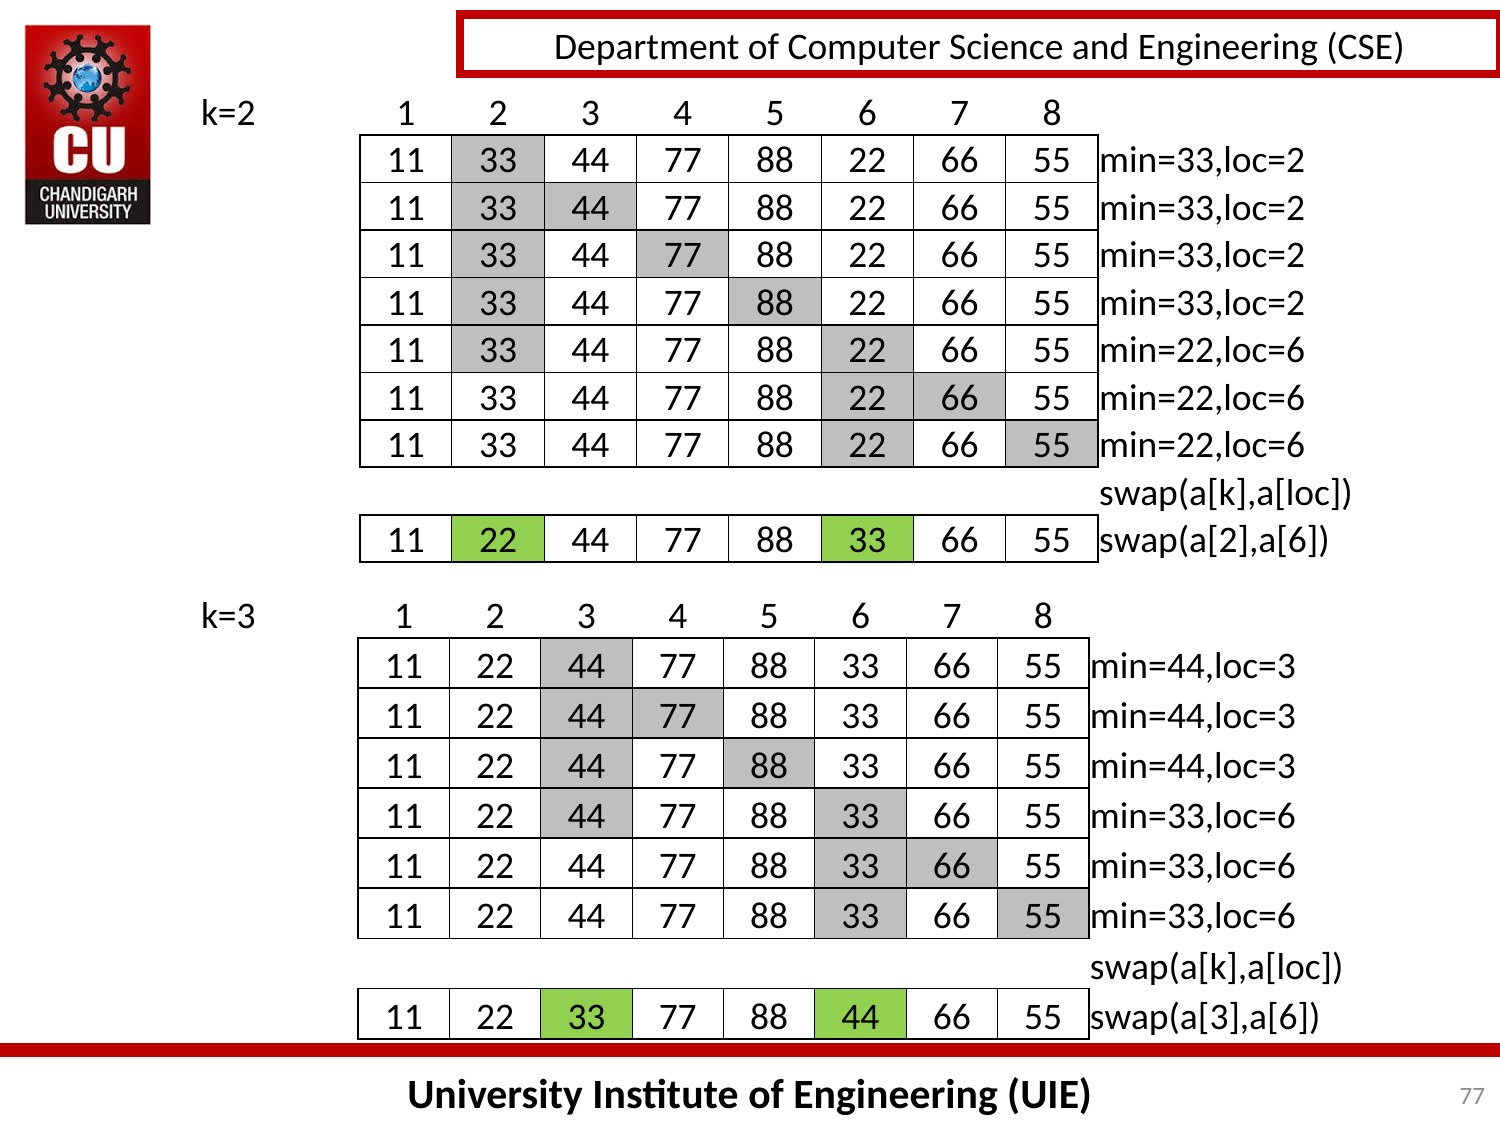

| k=2 | 1 | 2 | 3 | 4 | 5 | 6 | 7 | 8 |  |
| --- | --- | --- | --- | --- | --- | --- | --- | --- | --- |
|  | 11 | 33 | 44 | 77 | 88 | 22 | 66 | 55 | min=33,loc=2 |
|  | 11 | 33 | 44 | 77 | 88 | 22 | 66 | 55 | min=33,loc=2 |
|  | 11 | 33 | 44 | 77 | 88 | 22 | 66 | 55 | min=33,loc=2 |
|  | 11 | 33 | 44 | 77 | 88 | 22 | 66 | 55 | min=33,loc=2 |
|  | 11 | 33 | 44 | 77 | 88 | 22 | 66 | 55 | min=22,loc=6 |
|  | 11 | 33 | 44 | 77 | 88 | 22 | 66 | 55 | min=22,loc=6 |
|  | 11 | 33 | 44 | 77 | 88 | 22 | 66 | 55 | min=22,loc=6 |
|  |  |  |  |  |  |  |  |  | swap(a[k],a[loc]) |
|  | 11 | 22 | 44 | 77 | 88 | 33 | 66 | 55 | swap(a[2],a[6]) |
| k=3 | 1 | 2 | 3 | 4 | 5 | 6 | 7 | 8 |  |
| --- | --- | --- | --- | --- | --- | --- | --- | --- | --- |
|  | 11 | 22 | 44 | 77 | 88 | 33 | 66 | 55 | min=44,loc=3 |
|  | 11 | 22 | 44 | 77 | 88 | 33 | 66 | 55 | min=44,loc=3 |
|  | 11 | 22 | 44 | 77 | 88 | 33 | 66 | 55 | min=44,loc=3 |
|  | 11 | 22 | 44 | 77 | 88 | 33 | 66 | 55 | min=33,loc=6 |
|  | 11 | 22 | 44 | 77 | 88 | 33 | 66 | 55 | min=33,loc=6 |
|  | 11 | 22 | 44 | 77 | 88 | 33 | 66 | 55 | min=33,loc=6 |
|  |  |  |  |  |  |  |  |  | swap(a[k],a[loc]) |
|  | 11 | 22 | 33 | 77 | 88 | 44 | 66 | 55 | swap(a[3],a[6]) |
77